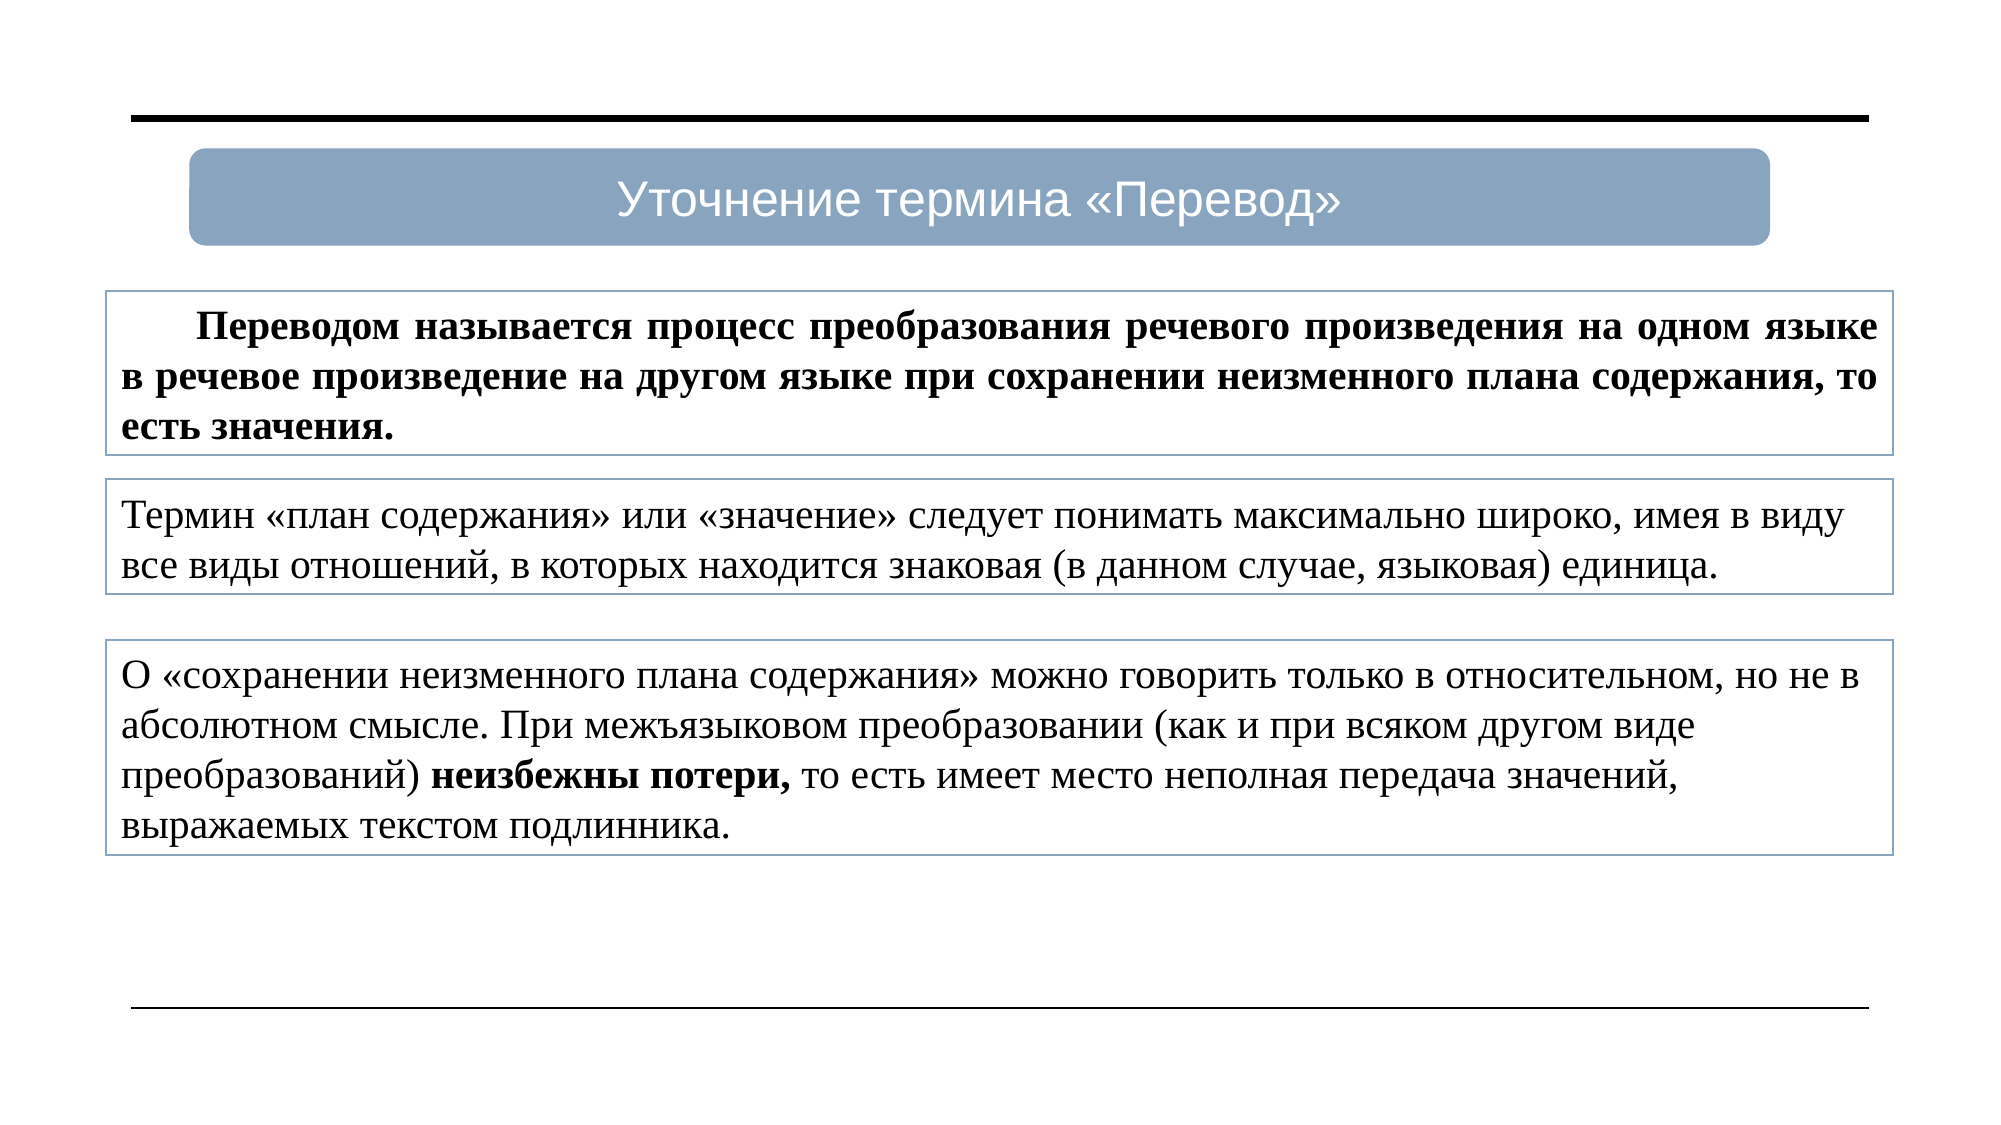

Уточнение термина «Перевод»
Переводом называется процесс преобразования речевого произведения на одном языке в речевое произведение на другом языке при сохранении неизменного плана содержания, то есть значения.
Термин «план содержания» или «значение» следует понимать максимально широко, имея в виду все виды отношений, в которых находится знаковая (в данном случае, языковая) единица.
О «сохранении неизменного плана содержания» можно говорить только в относительном, но не в абсолютном смысле. При межъязыковом преобразовании (как и при всяком другом виде преобразований) неизбежны потери, то есть имеет место неполная передача значений, выражаемых текстом подлинника.